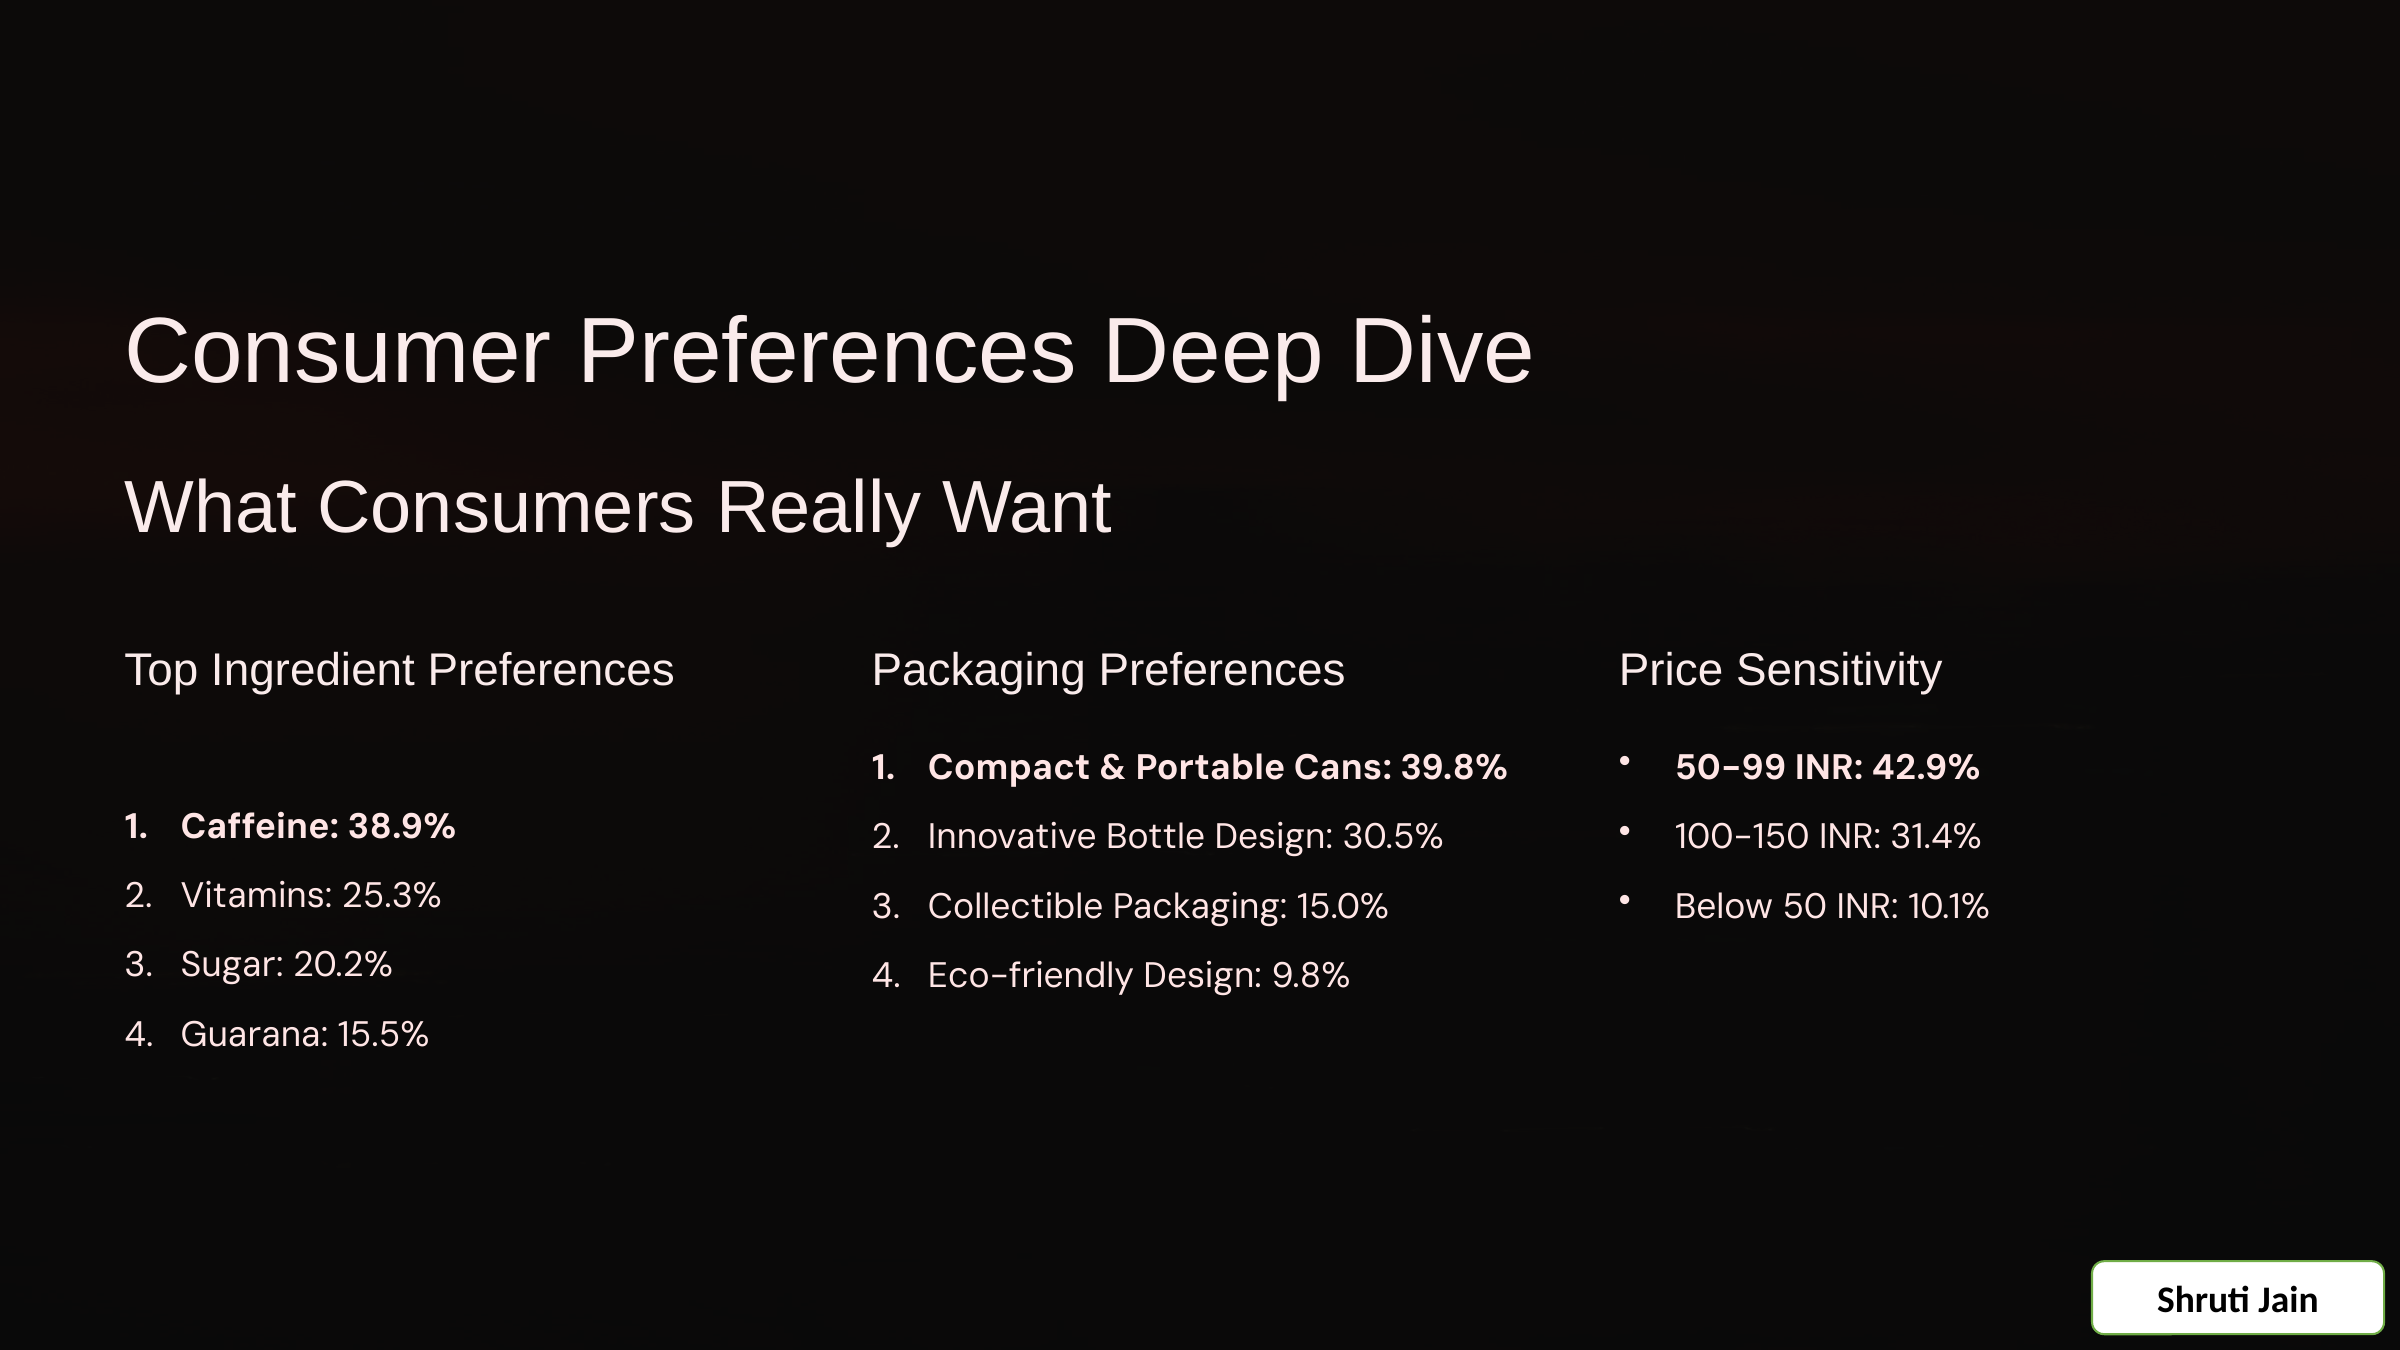

Consumer Preferences Deep Dive
What Consumers Really Want
Top Ingredient Preferences
Packaging Preferences
Price Sensitivity
Compact & Portable Cans: 39.8%
50-99 INR: 42.9%
Caffeine: 38.9%
Innovative Bottle Design: 30.5%
100-150 INR: 31.4%
Vitamins: 25.3%
Collectible Packaging: 15.0%
Below 50 INR: 10.1%
Sugar: 20.2%
Eco-friendly Design: 9.8%
Guarana: 15.5%
Shruti Jain